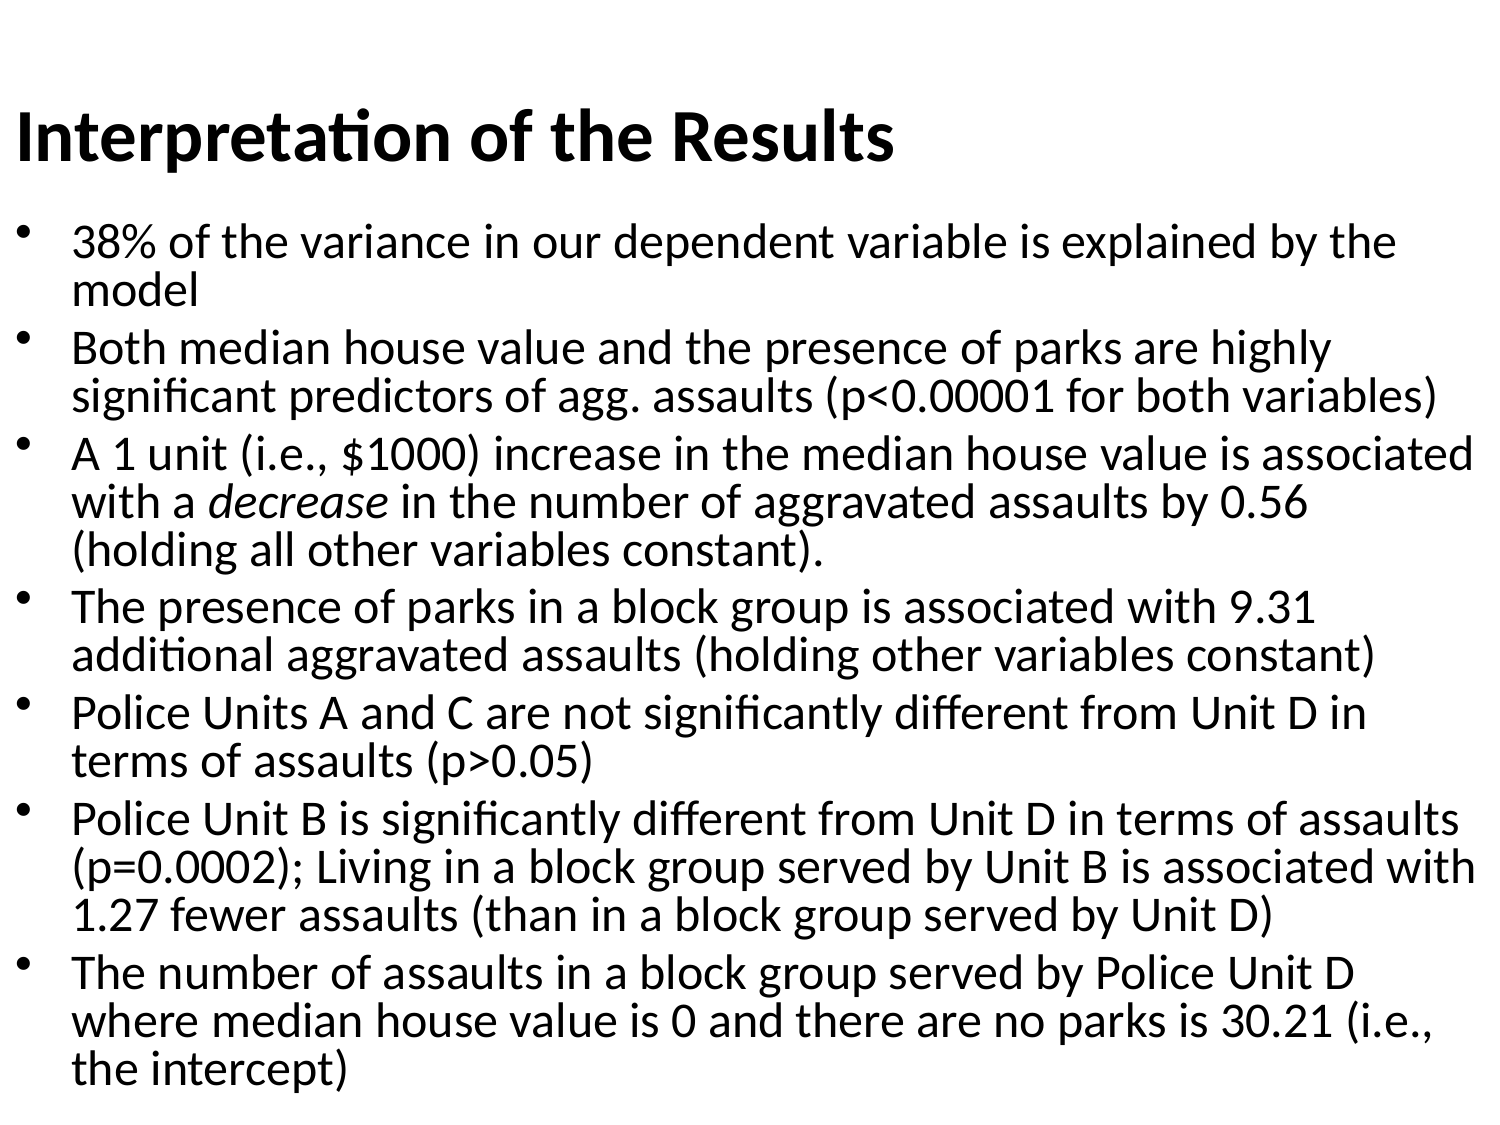

# Interpretation of the Results
38% of the variance in our dependent variable is explained by the model
Both median house value and the presence of parks are highly significant predictors of agg. assaults (p<0.00001 for both variables)
A 1 unit (i.e., $1000) increase in the median house value is associated with a decrease in the number of aggravated assaults by 0.56 (holding all other variables constant).
The presence of parks in a block group is associated with 9.31 additional aggravated assaults (holding other variables constant)
Police Units A and C are not significantly different from Unit D in terms of assaults (p>0.05)
Police Unit B is significantly different from Unit D in terms of assaults (p=0.0002); Living in a block group served by Unit B is associated with 1.27 fewer assaults (than in a block group served by Unit D)
The number of assaults in a block group served by Police Unit D where median house value is 0 and there are no parks is 30.21 (i.e., the intercept)